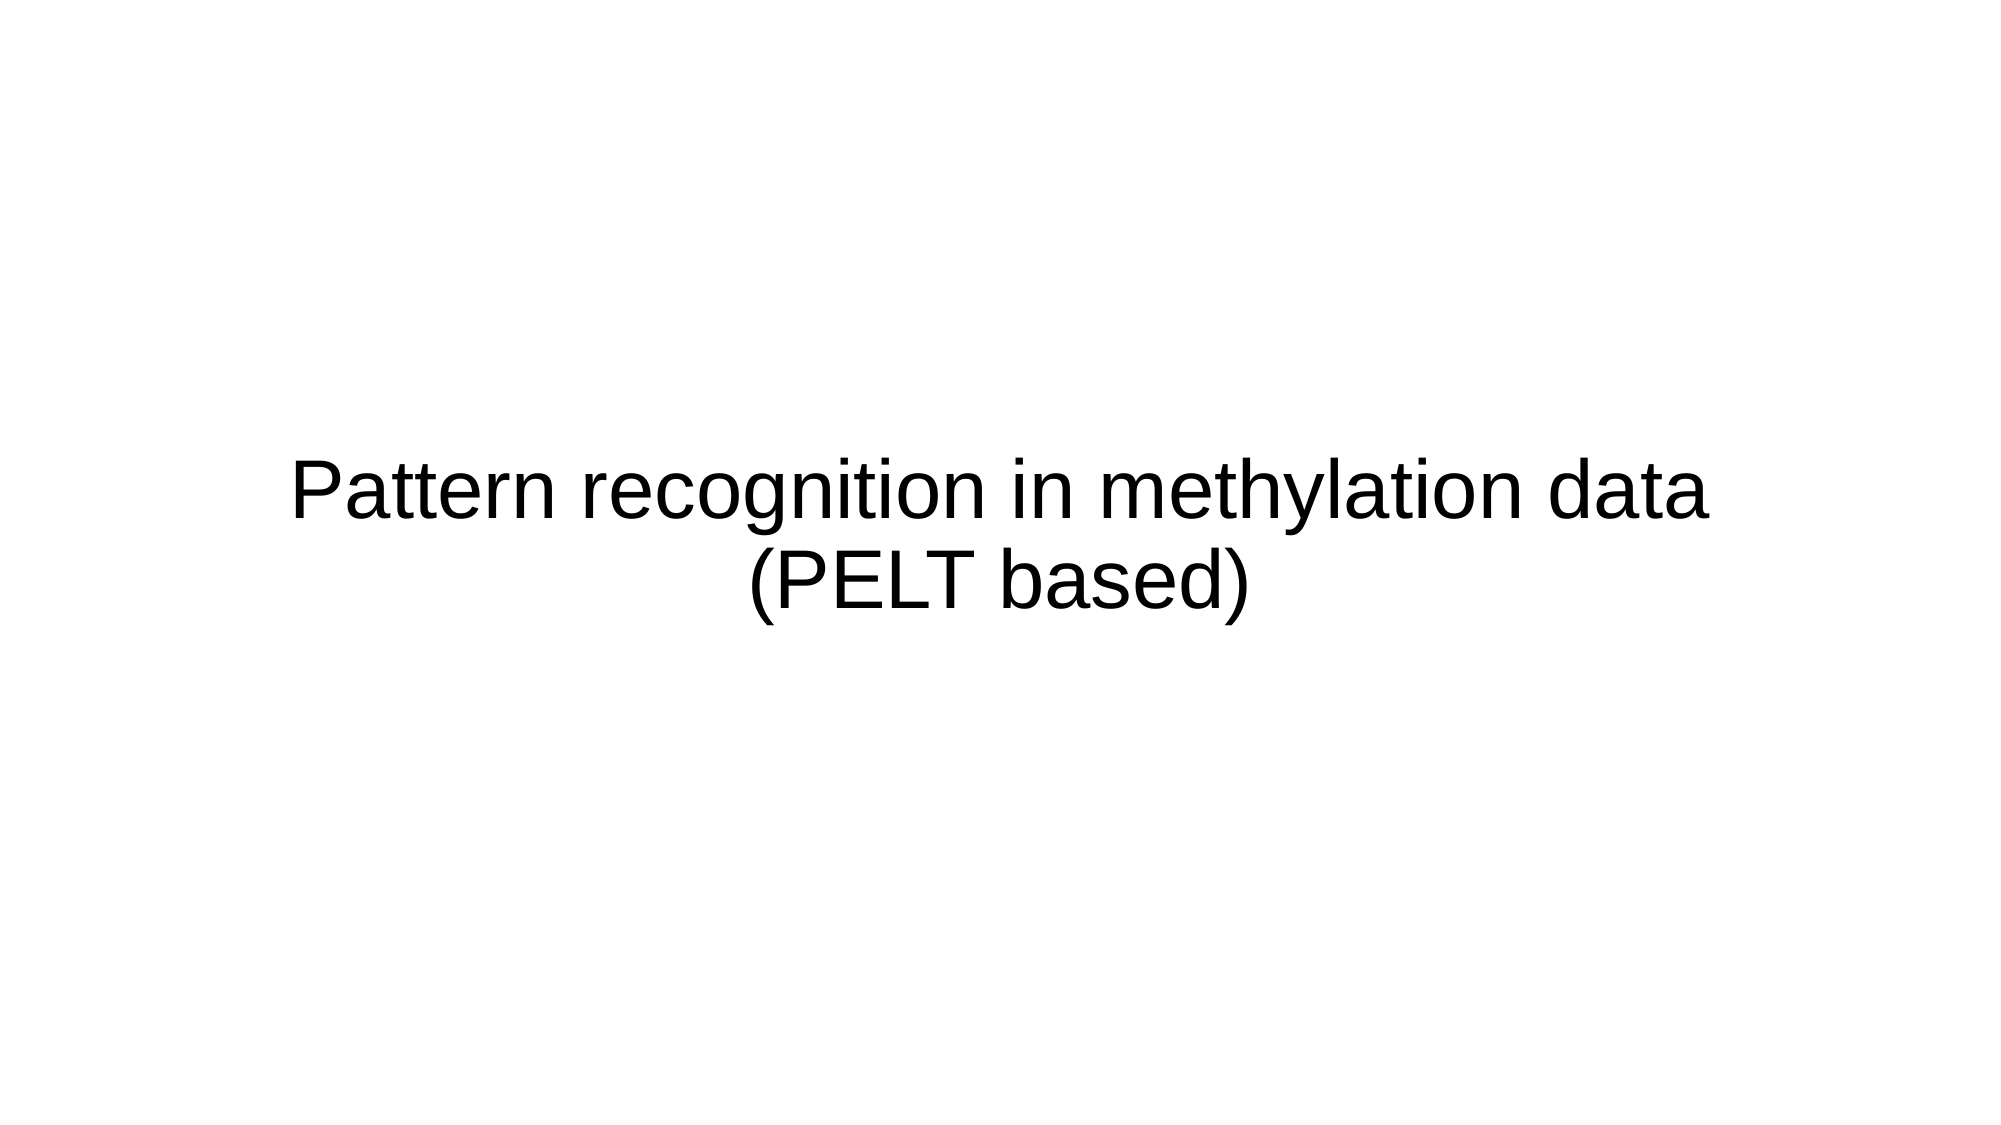

# Pattern recognition in methylation data (PELT based)